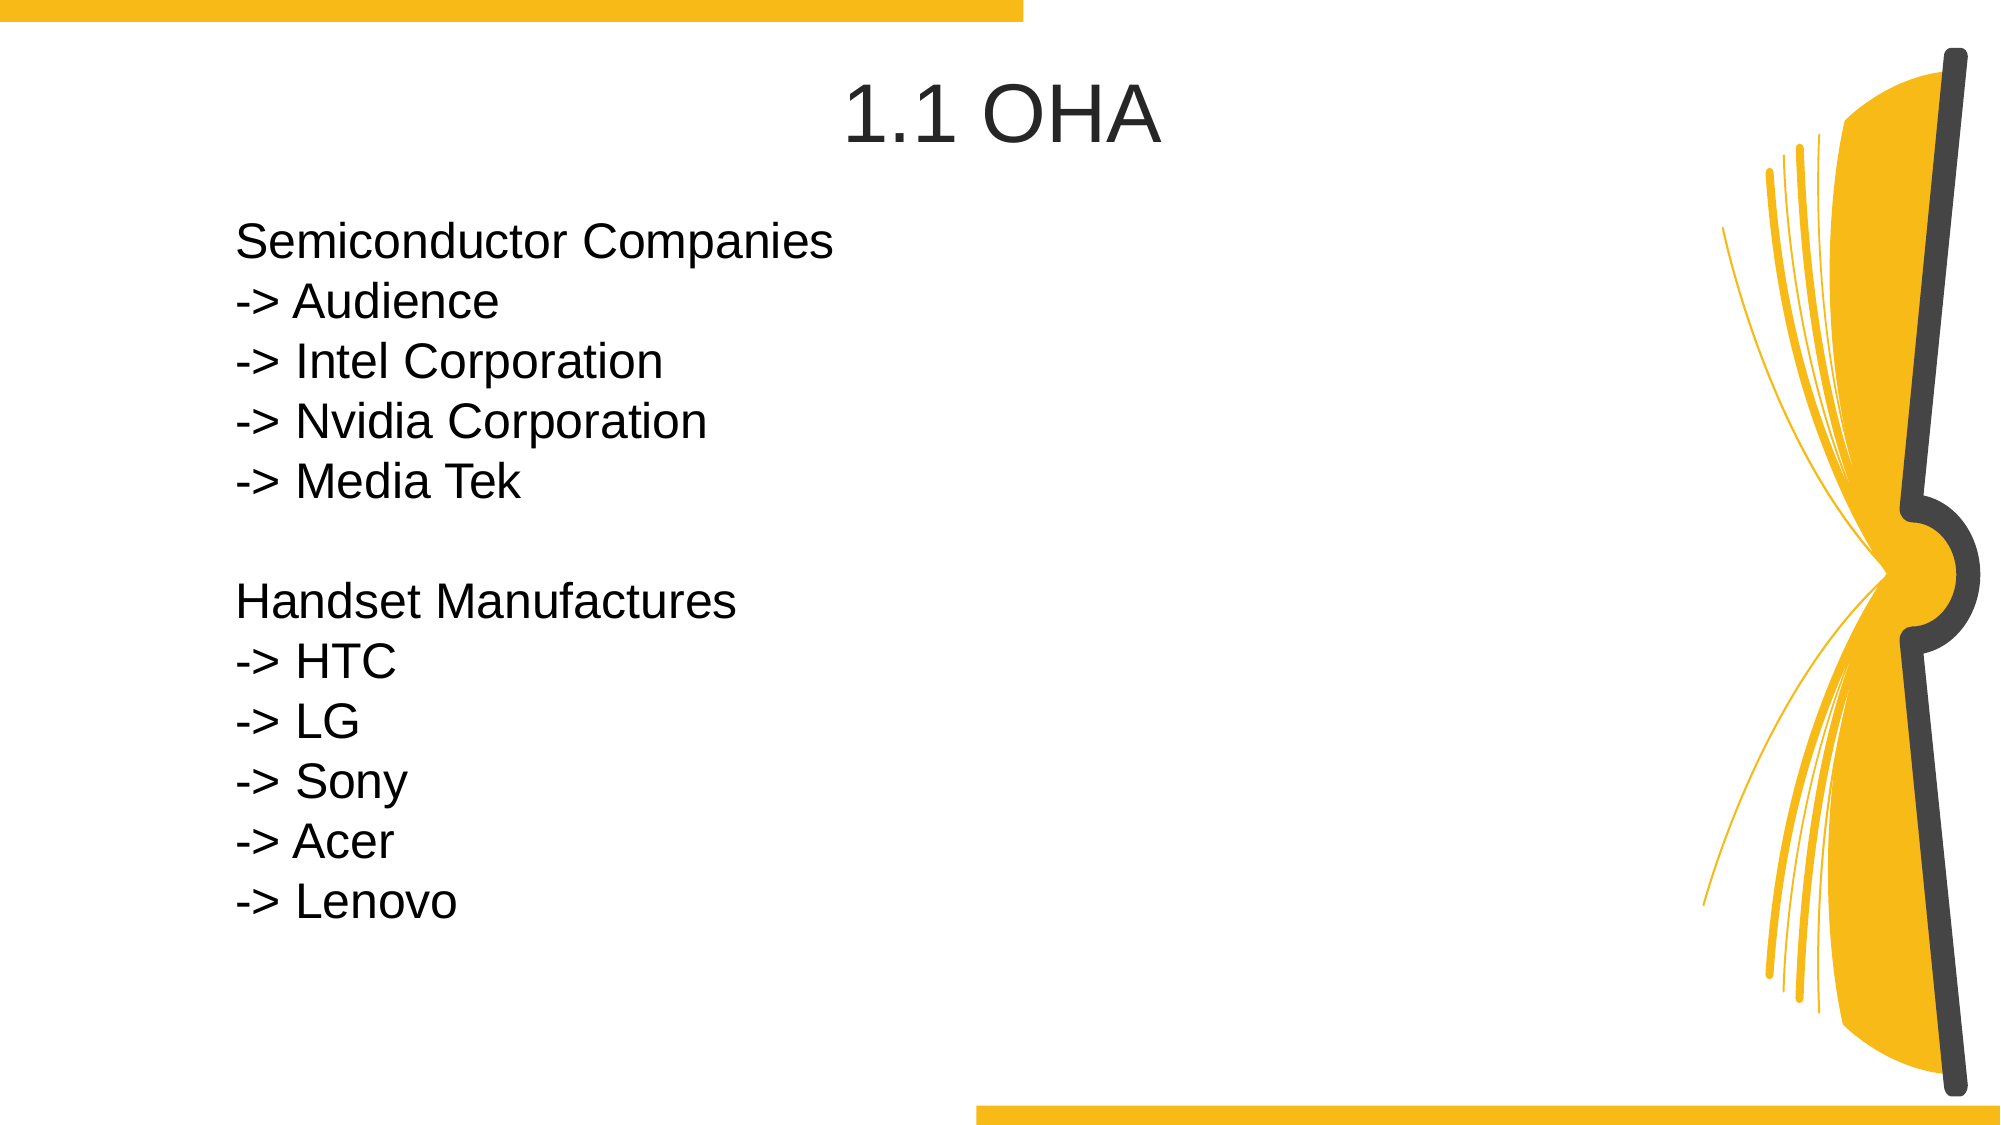

1.1 OHA
Semiconductor Companies
-> Audience
-> Intel Corporation
-> Nvidia Corporation
-> Media Tek

Handset Manufactures
-> HTC
-> LG
-> Sony
-> Acer
-> Lenovo